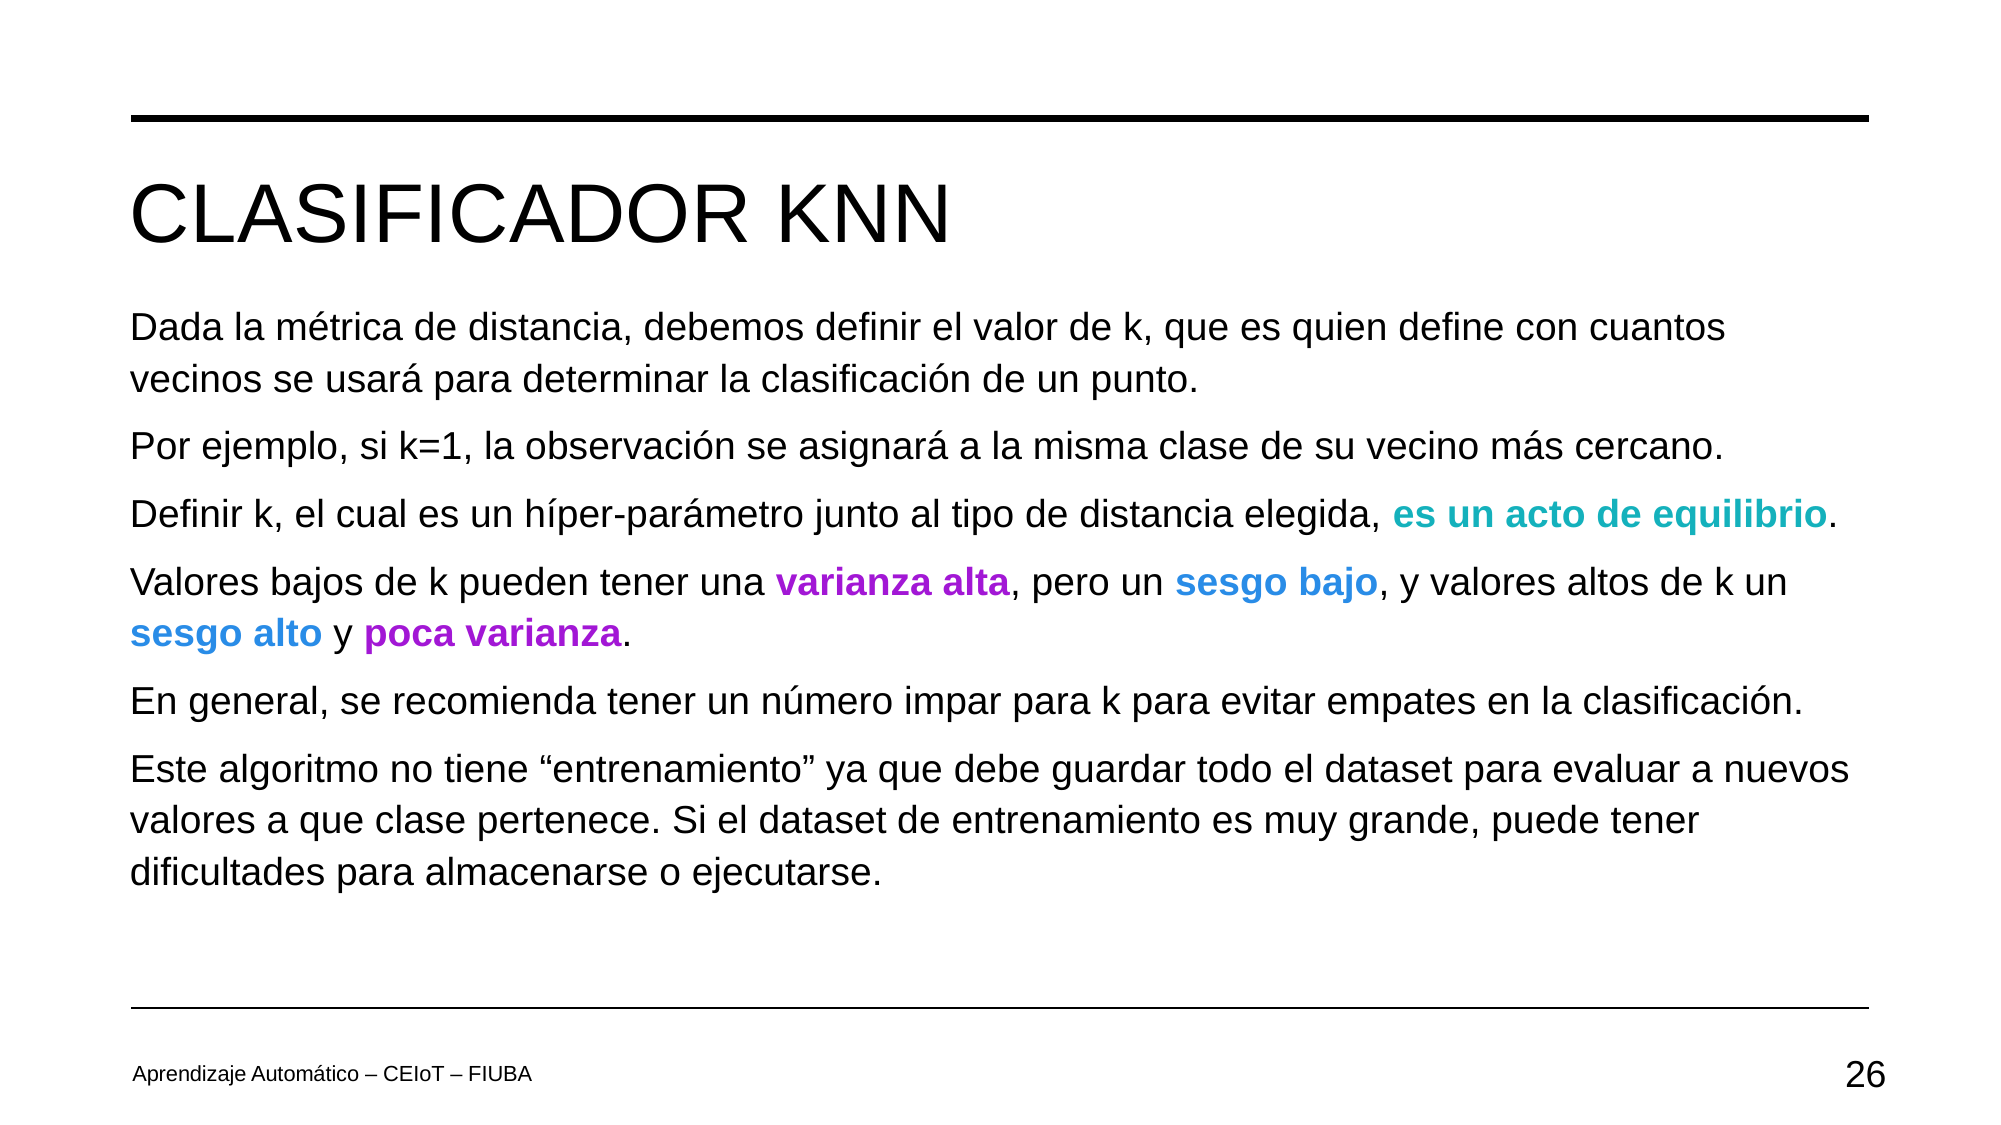

# Clasificador Knn
Dada la métrica de distancia, debemos definir el valor de k, que es quien define con cuantos vecinos se usará para determinar la clasificación de un punto.
Por ejemplo, si k=1, la observación se asignará a la misma clase de su vecino más cercano.
Definir k, el cual es un híper-parámetro junto al tipo de distancia elegida, es un acto de equilibrio.
Valores bajos de k pueden tener una varianza alta, pero un sesgo bajo, y valores altos de k un sesgo alto y poca varianza.
En general, se recomienda tener un número impar para k para evitar empates en la clasificación.
Este algoritmo no tiene “entrenamiento” ya que debe guardar todo el dataset para evaluar a nuevos valores a que clase pertenece. Si el dataset de entrenamiento es muy grande, puede tener dificultades para almacenarse o ejecutarse.
Aprendizaje Automático – CEIoT – FIUBA
26